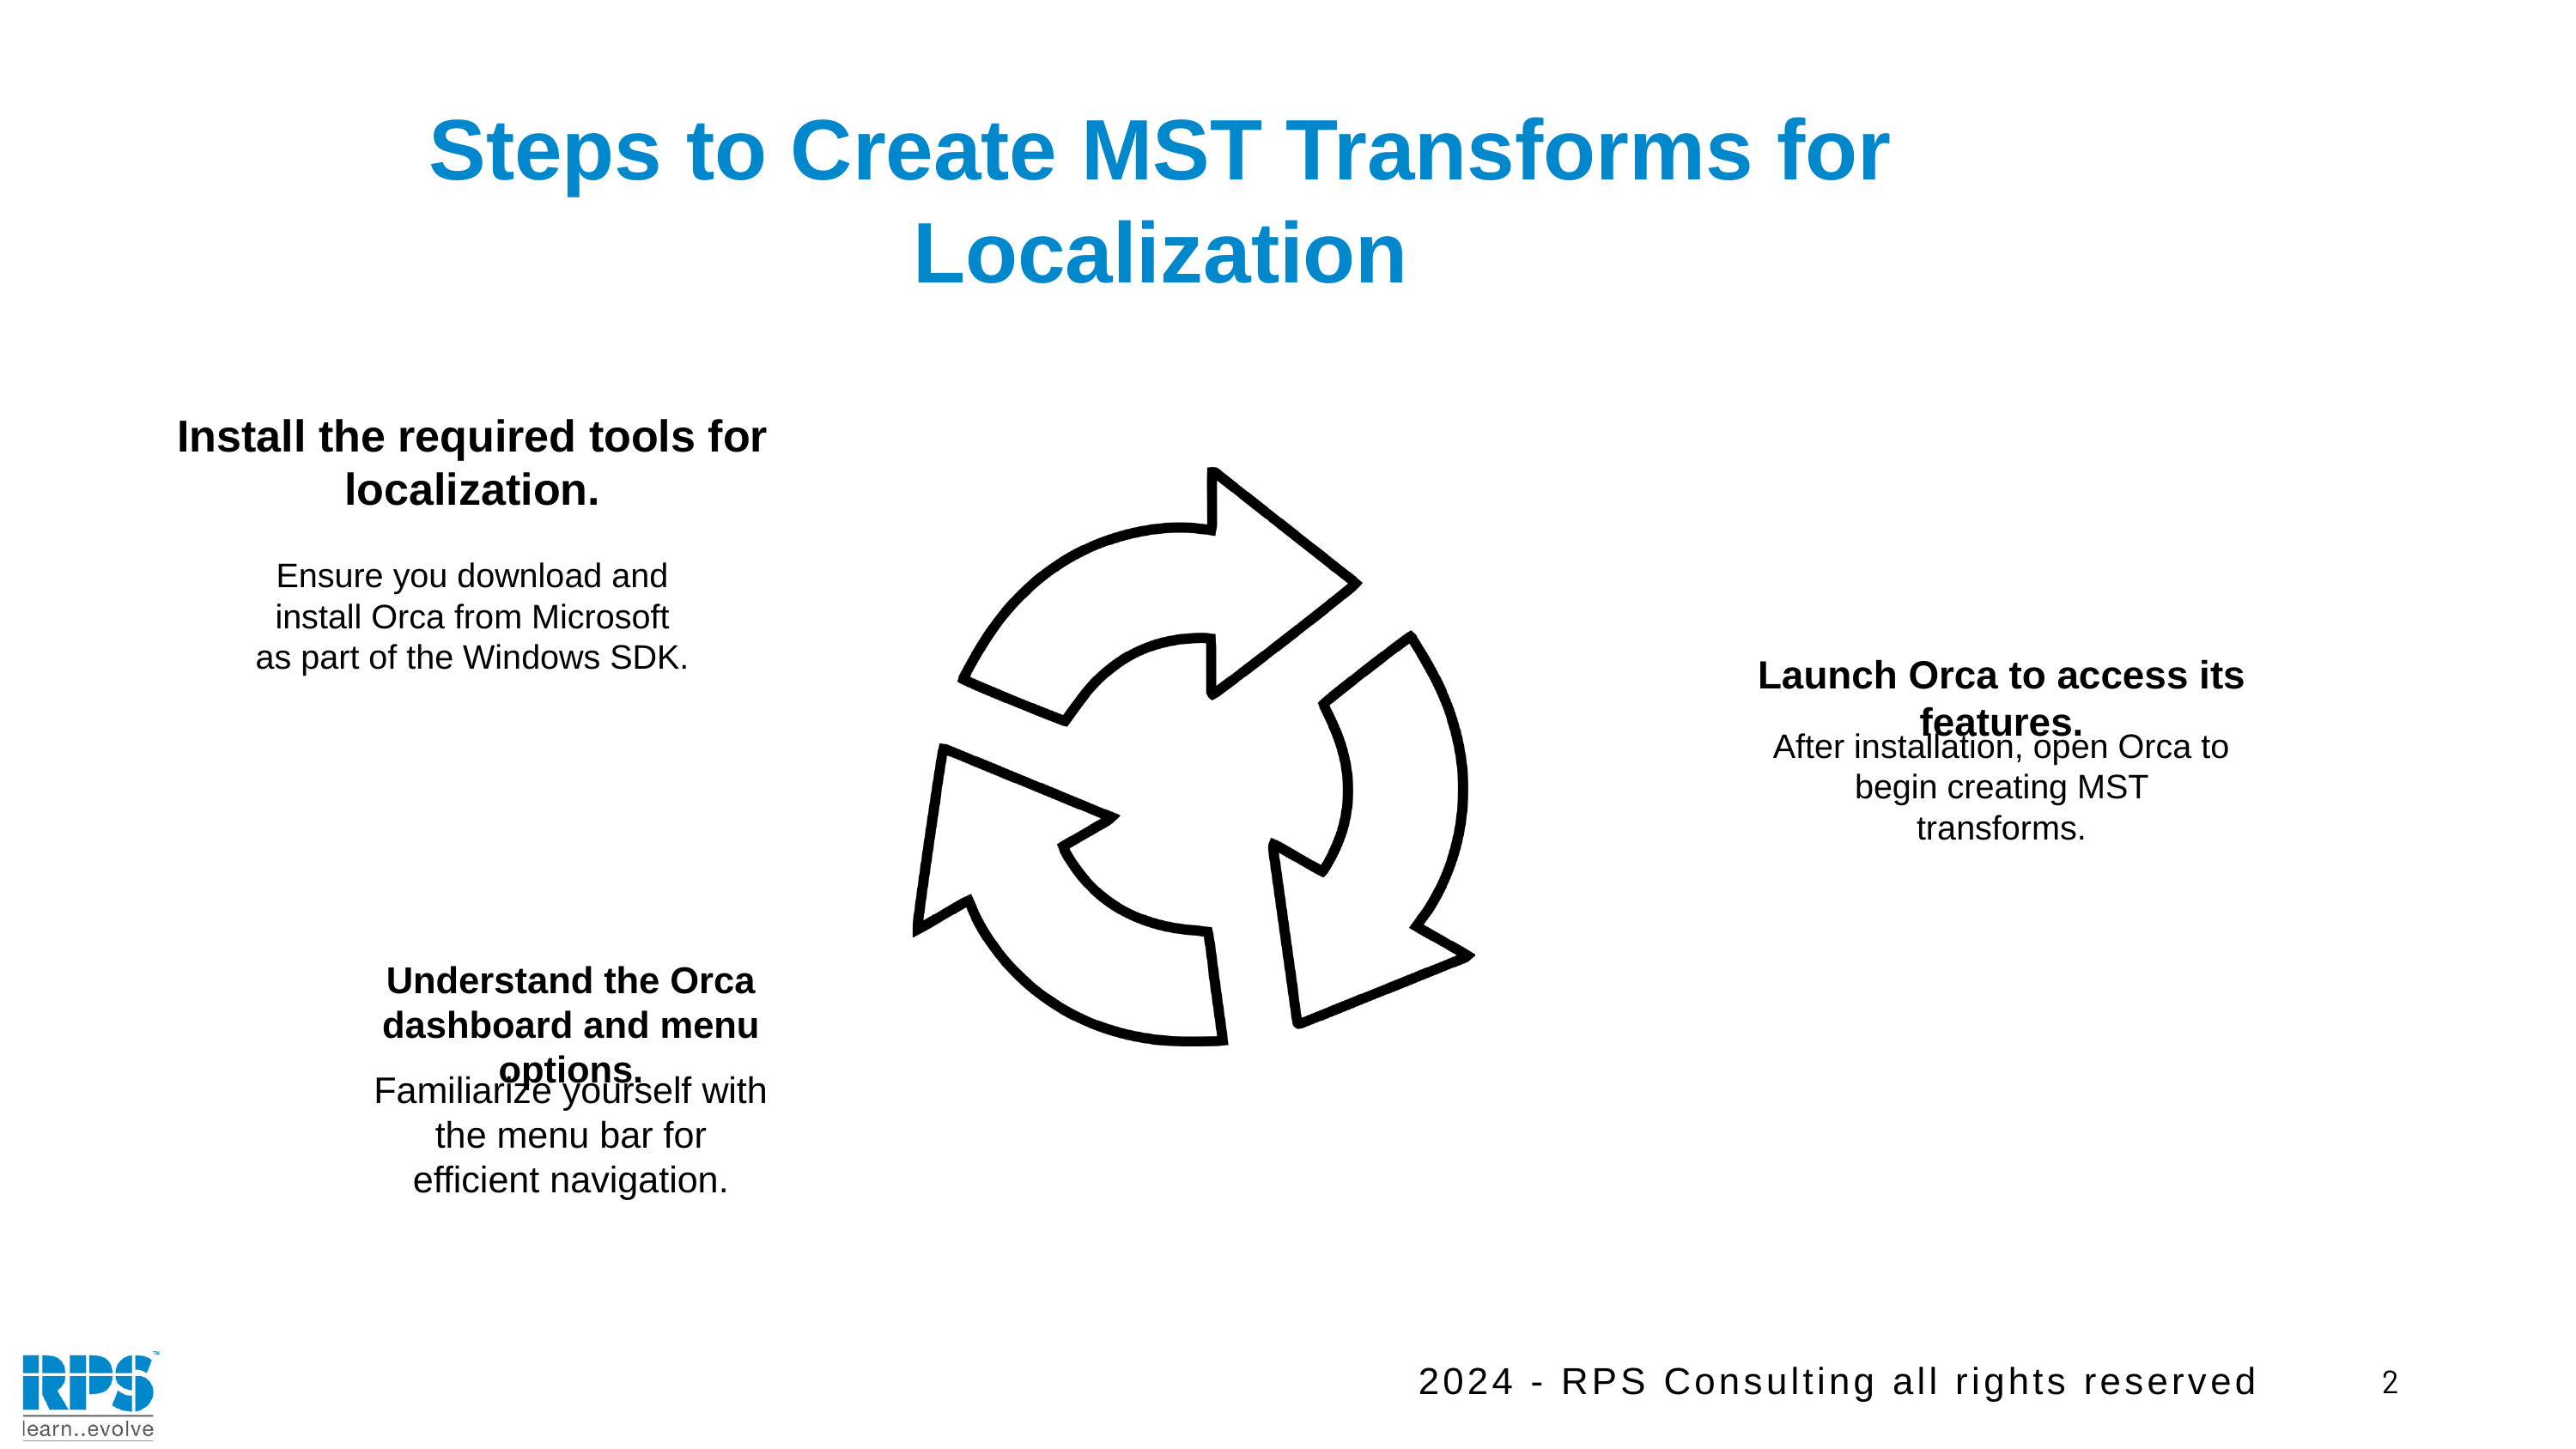

Steps to Create MST Transforms for Localization
Install the required tools for localization.

Ensure you download and install Orca from Microsoft as part of the Windows SDK.
Launch Orca to access its features.
After installation, open Orca to begin creating MST transforms.
Understand the Orca dashboard and menu options.
Familiarize yourself with the menu bar for efficient navigation.

2
2024 - RPS Consulting all rights reserved